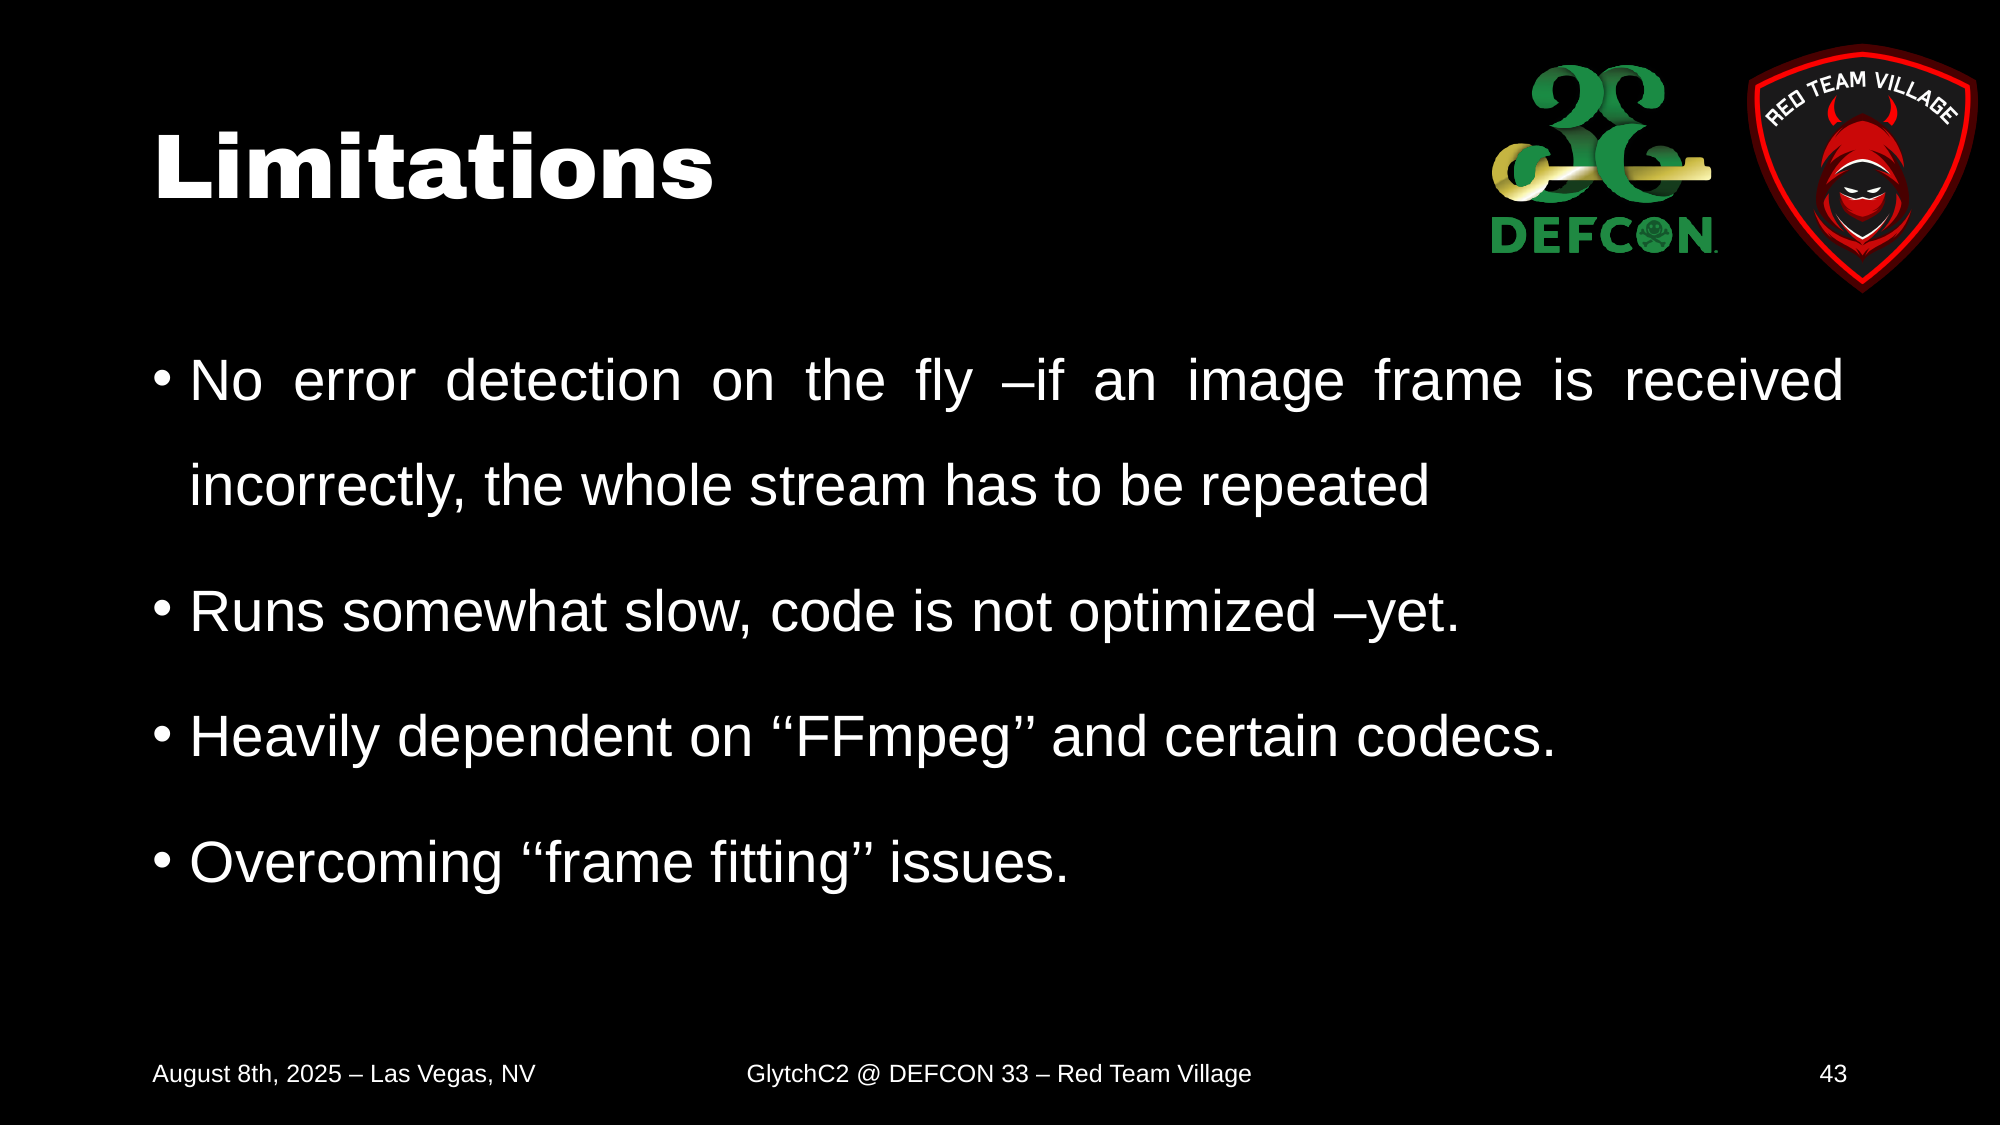

# Limitations
No error detection on the fly –if an image frame is received incorrectly, the whole stream has to be repeated
Runs somewhat slow, code is not optimized –yet.
Heavily dependent on ‘‘FFmpeg’’ and certain codecs.
Overcoming ‘‘frame fitting’’ issues.
August 8th, 2025 – Las Vegas, NV
GlytchC2 @ DEFCON 33 – Red Team Village
43